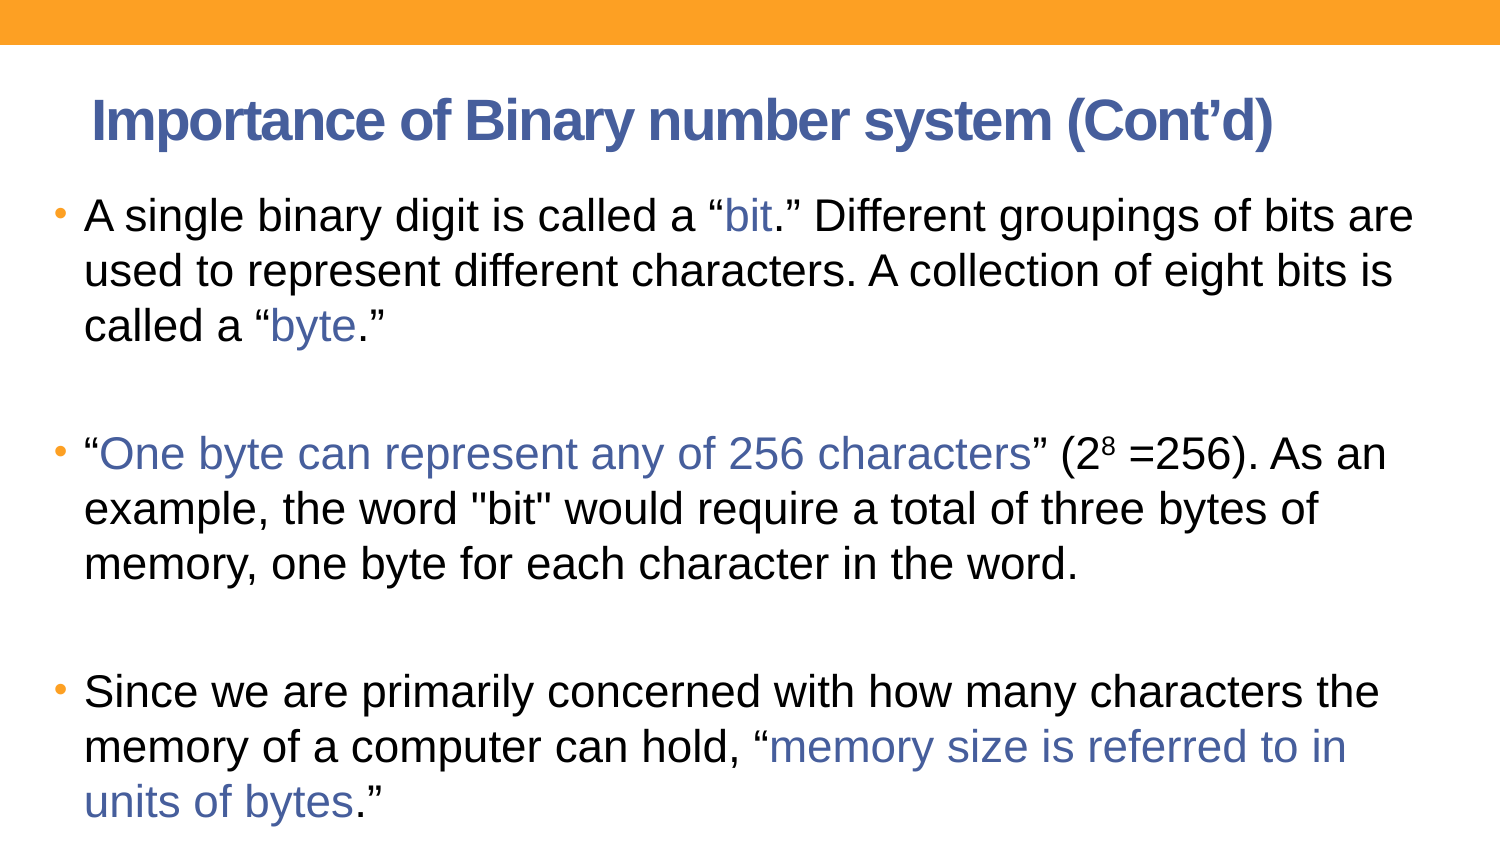

# Importance of Binary number system (Cont’d)
A single binary digit is called a “bit.” Different groupings of bits are used to represent different characters. A collection of eight bits is called a “byte.”

“One byte can represent any of 256 characters” (28 =256). As an example, the word "bit" would require a total of three bytes of memory, one byte for each character in the word.

Since we are primarily concerned with how many characters the memory of a computer can hold, “memory size is referred to in units of bytes.”